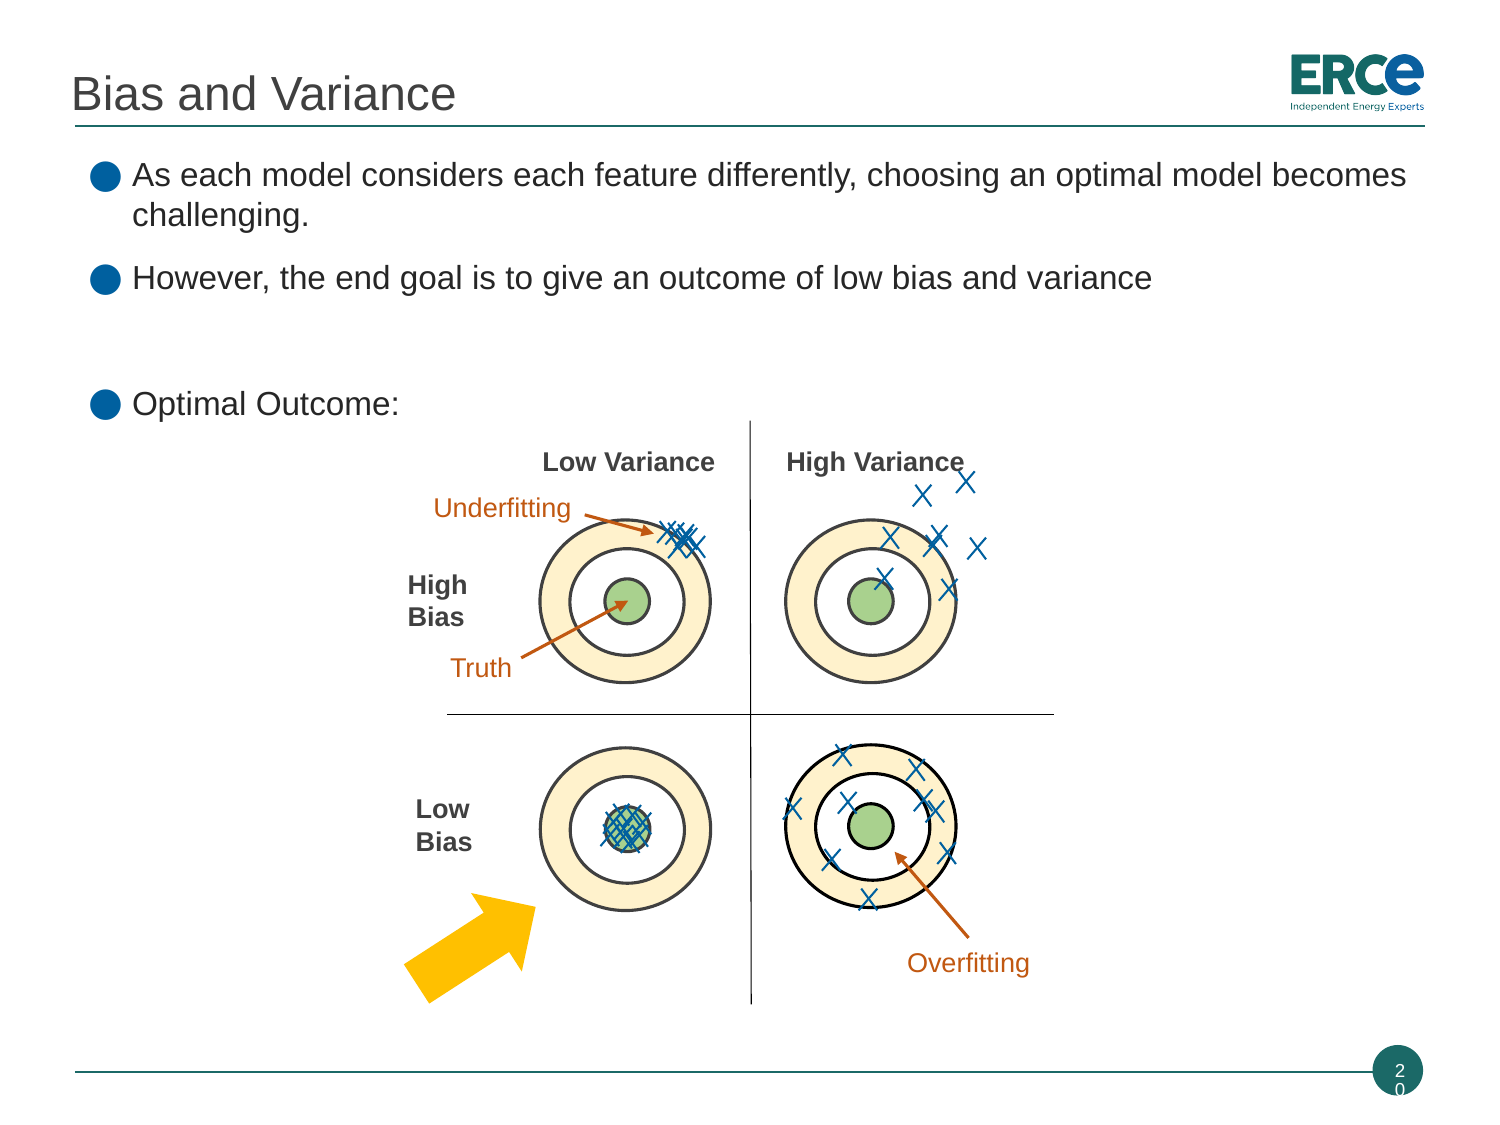

# Bias and Variance
As each model considers each feature differently, choosing an optimal model becomes challenging.
However, the end goal is to give an outcome of low bias and variance

Optimal Outcome:
High Variance
Low Variance
Underfitting

High Bias

Truth

Low Bias

Overfitting
20